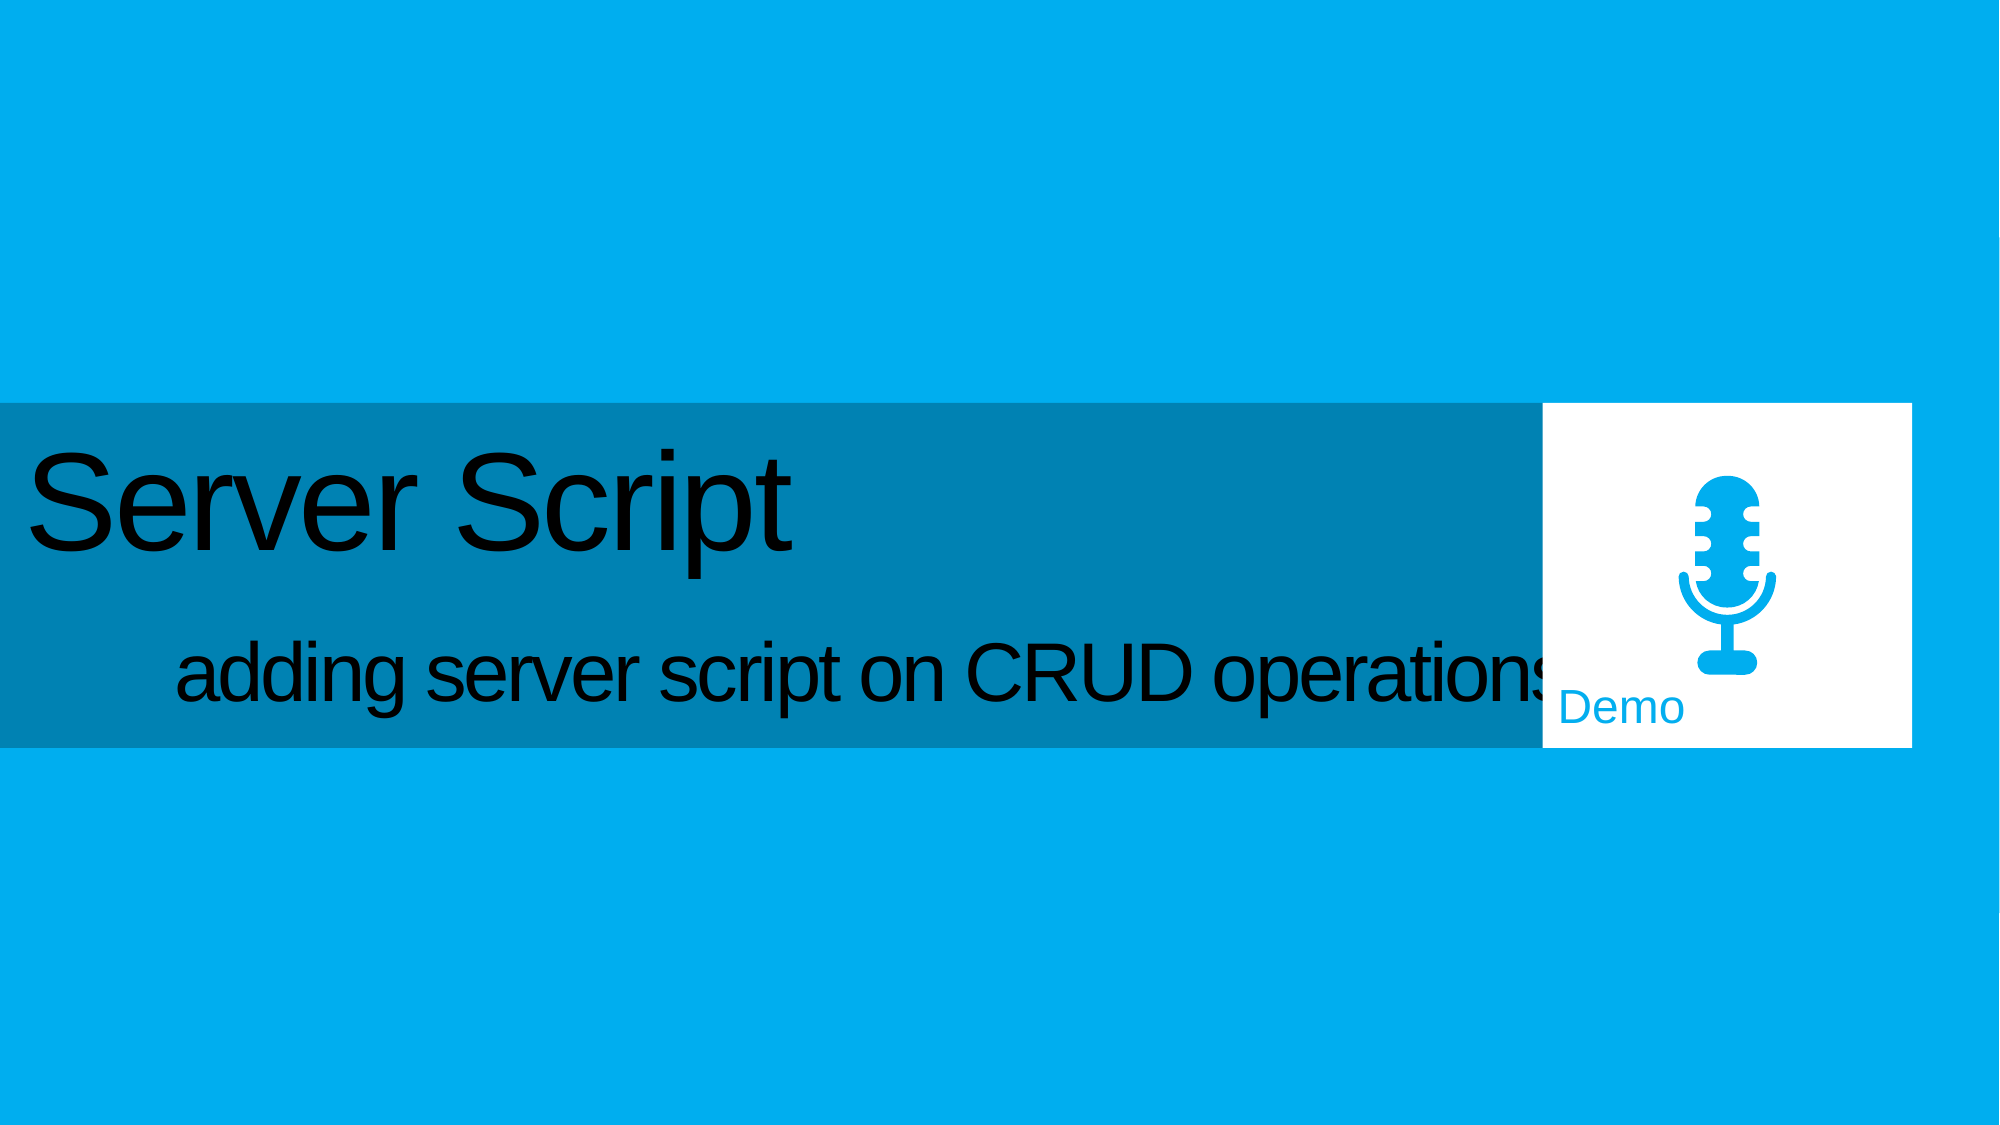

Demo

# Server Script adding server script on CRUD operations